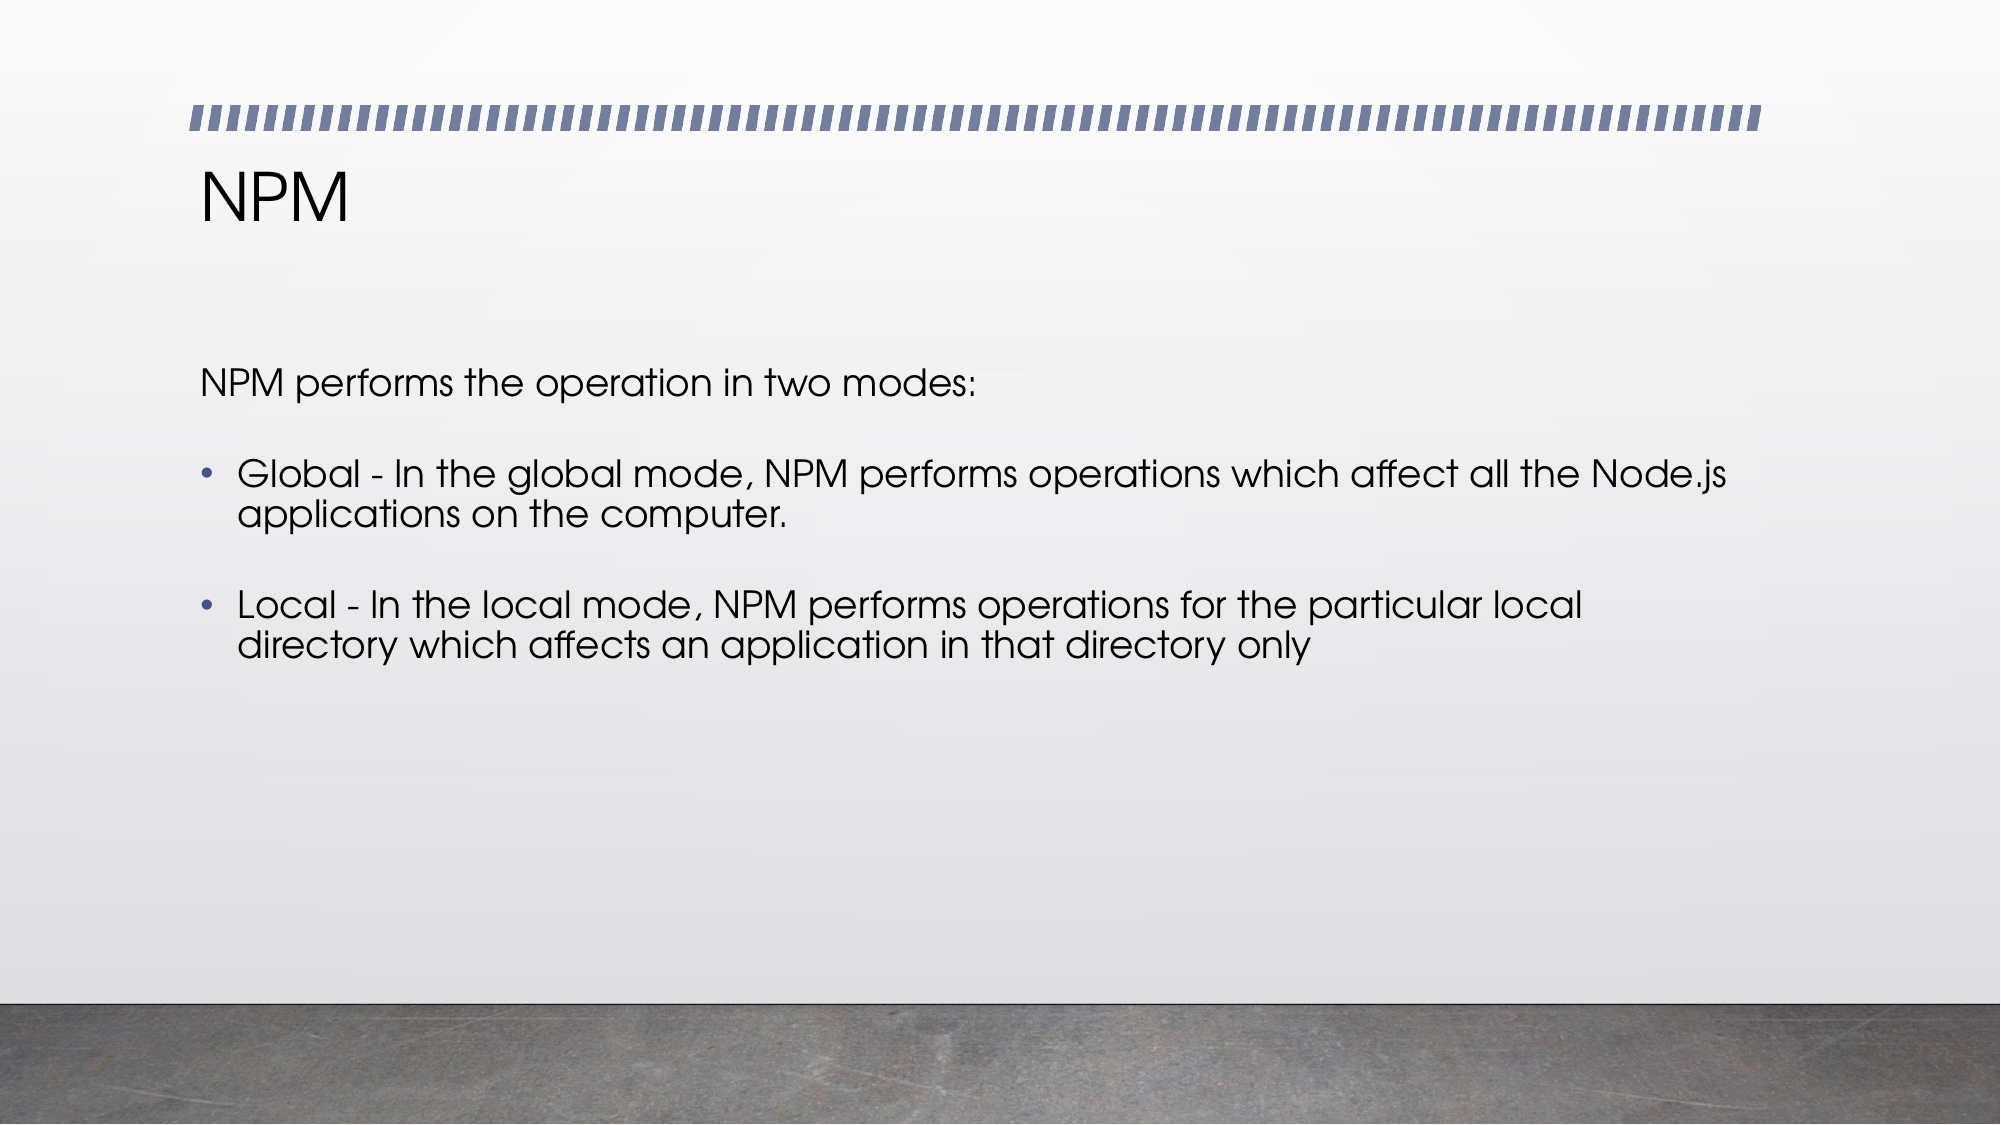

# NPM
NPM performs the operation in two modes:
Global - In the global mode, NPM performs operations which affect all the Node.js applications on the computer.
Local - In the local mode, NPM performs operations for the particular local directory which affects an application in that directory only